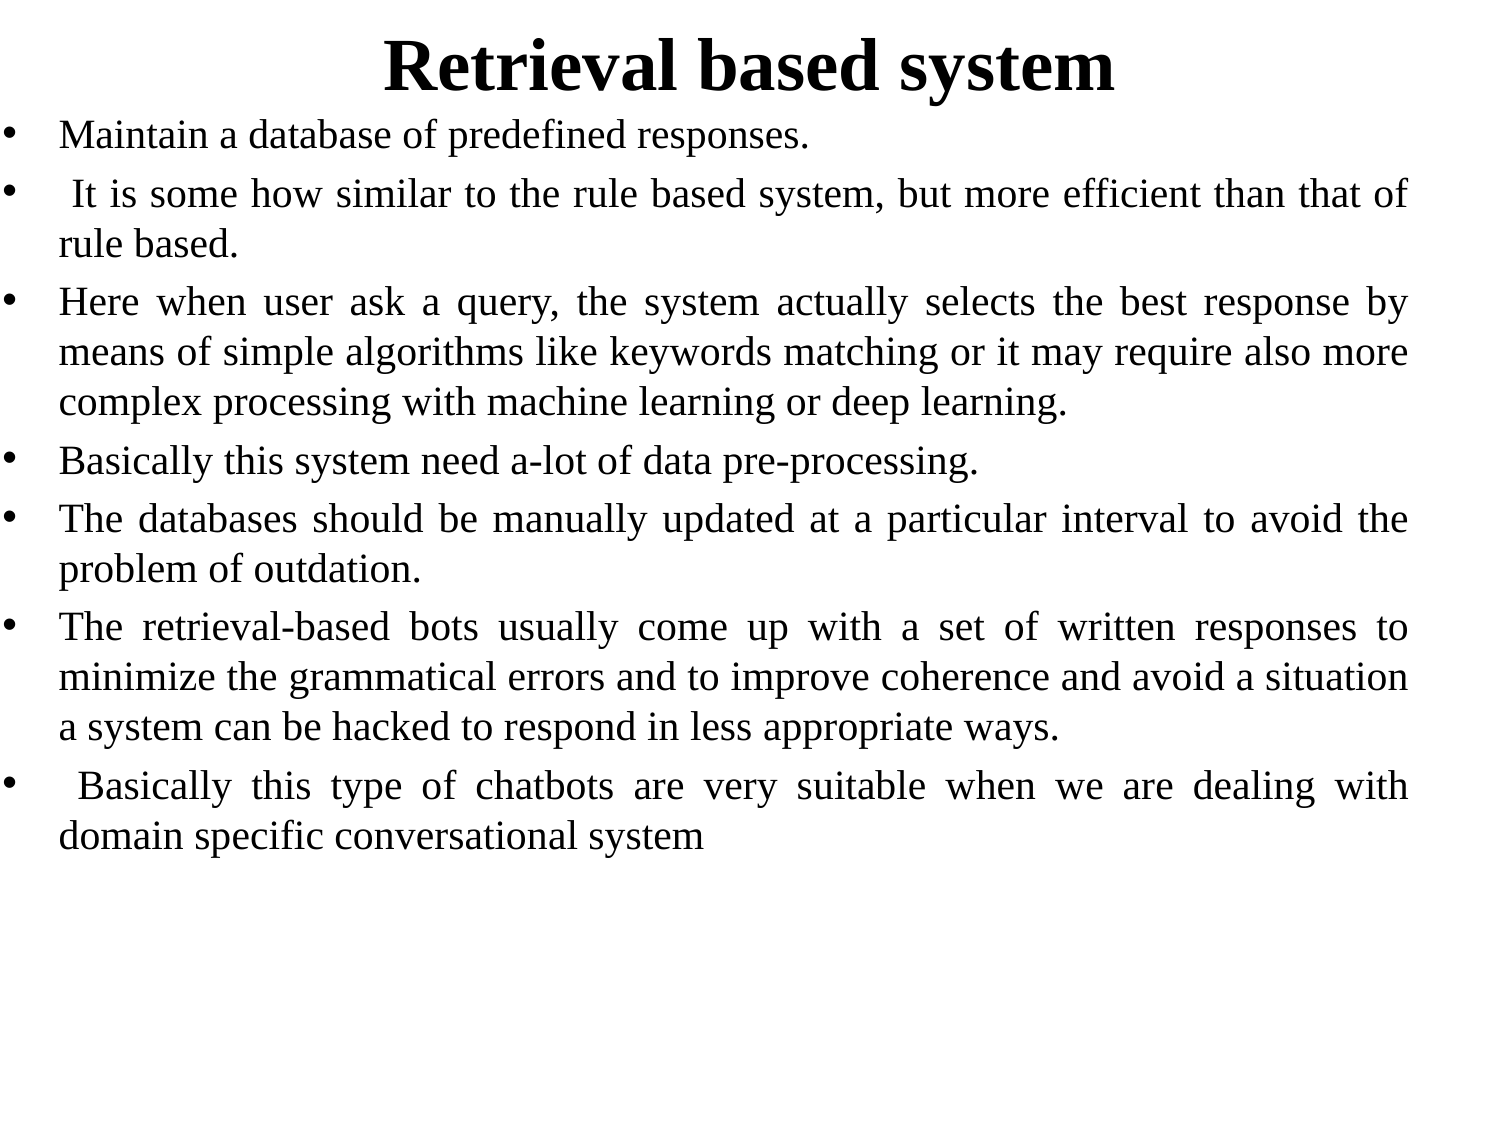

# Retrieval based system
Maintain a database of predefined responses.
 It is some how similar to the rule based system, but more efficient than that of rule based.
Here when user ask a query, the system actually selects the best response by means of simple algorithms like keywords matching or it may require also more complex processing with machine learning or deep learning.
Basically this system need a-lot of data pre-processing.
The databases should be manually updated at a particular interval to avoid the problem of outdation.
The retrieval-based bots usually come up with a set of written responses to minimize the grammatical errors and to improve coherence and avoid a situation a system can be hacked to respond in less appropriate ways.
 Basically this type of chatbots are very suitable when we are dealing with domain specific conversational system